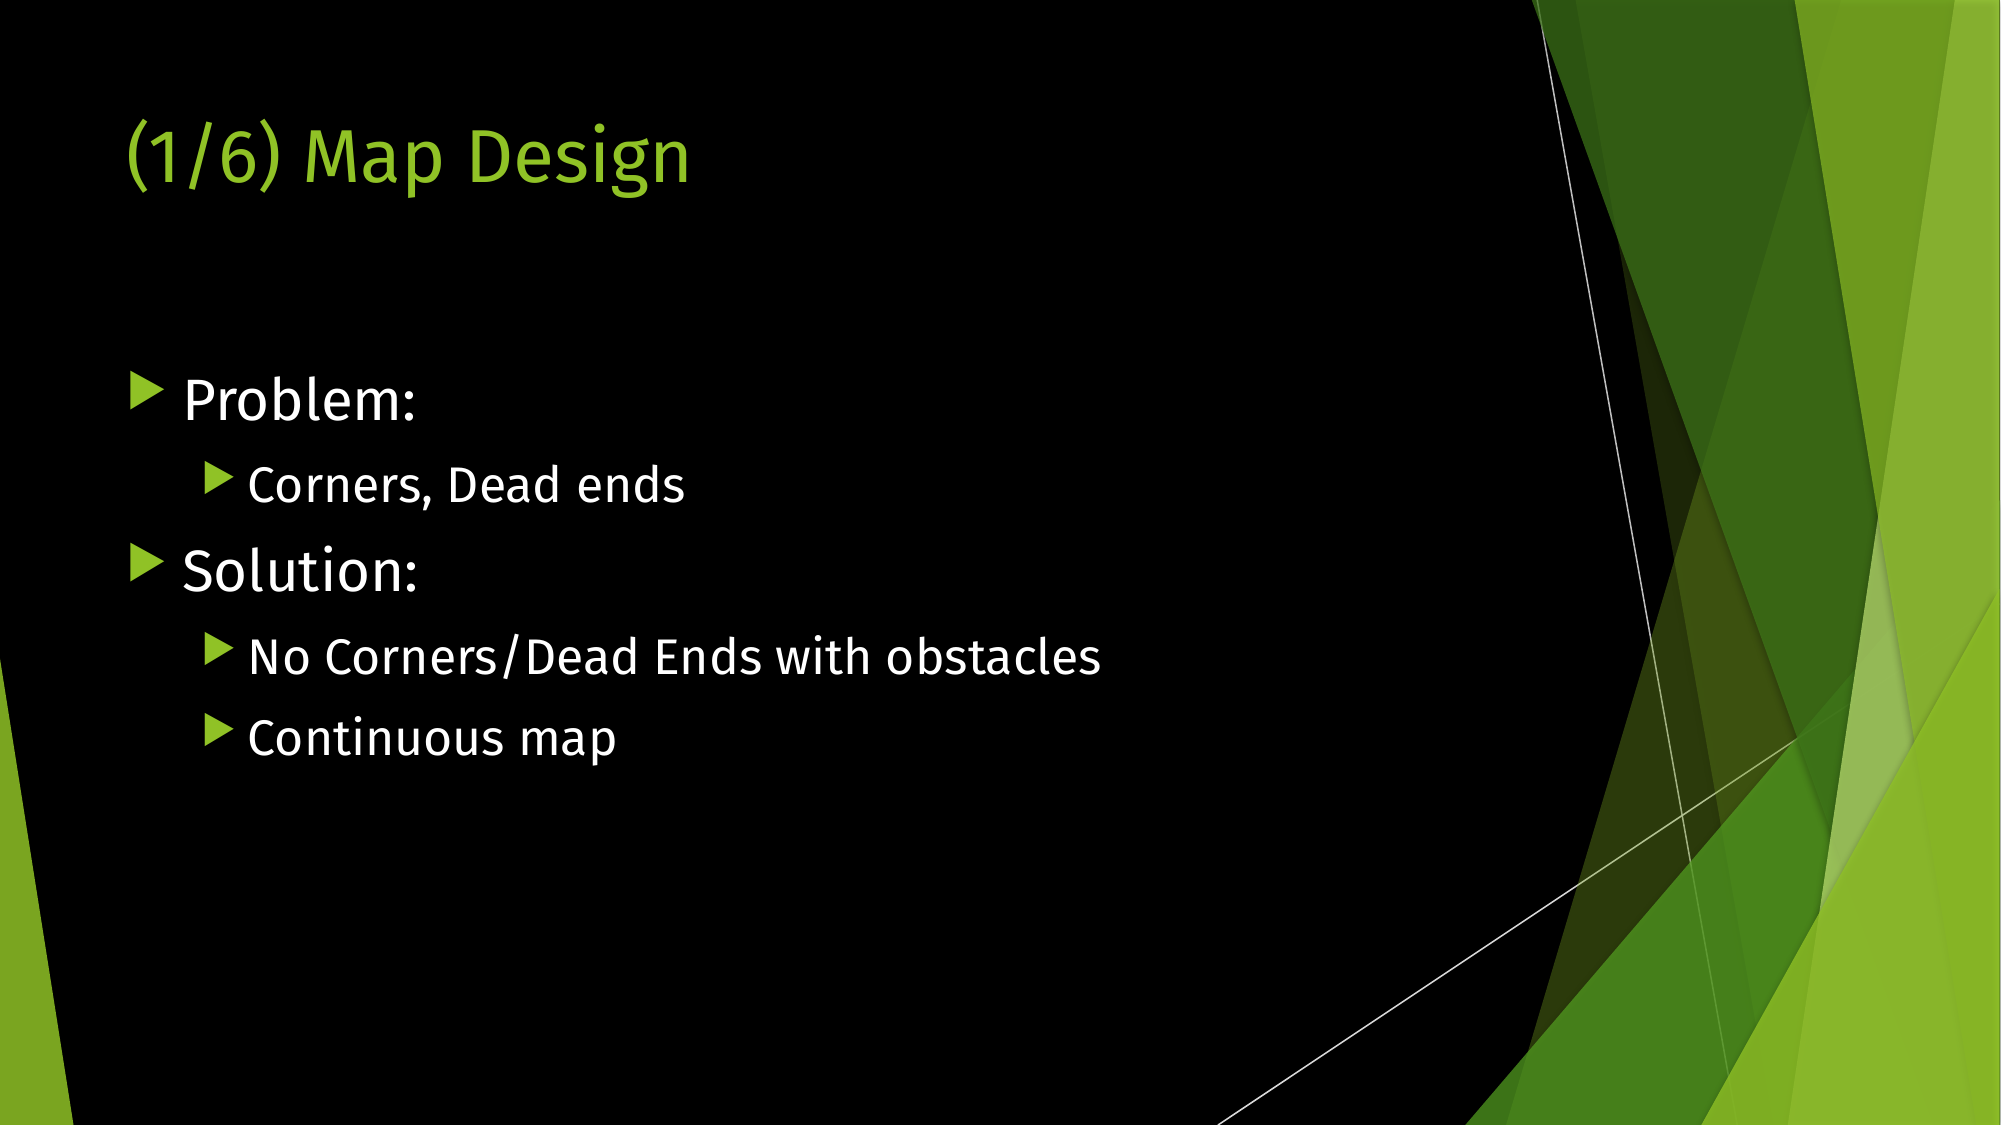

# (1/6) Map Design
Problem:
Corners, Dead ends
Solution:
No Corners/Dead Ends with obstacles
Continuous map